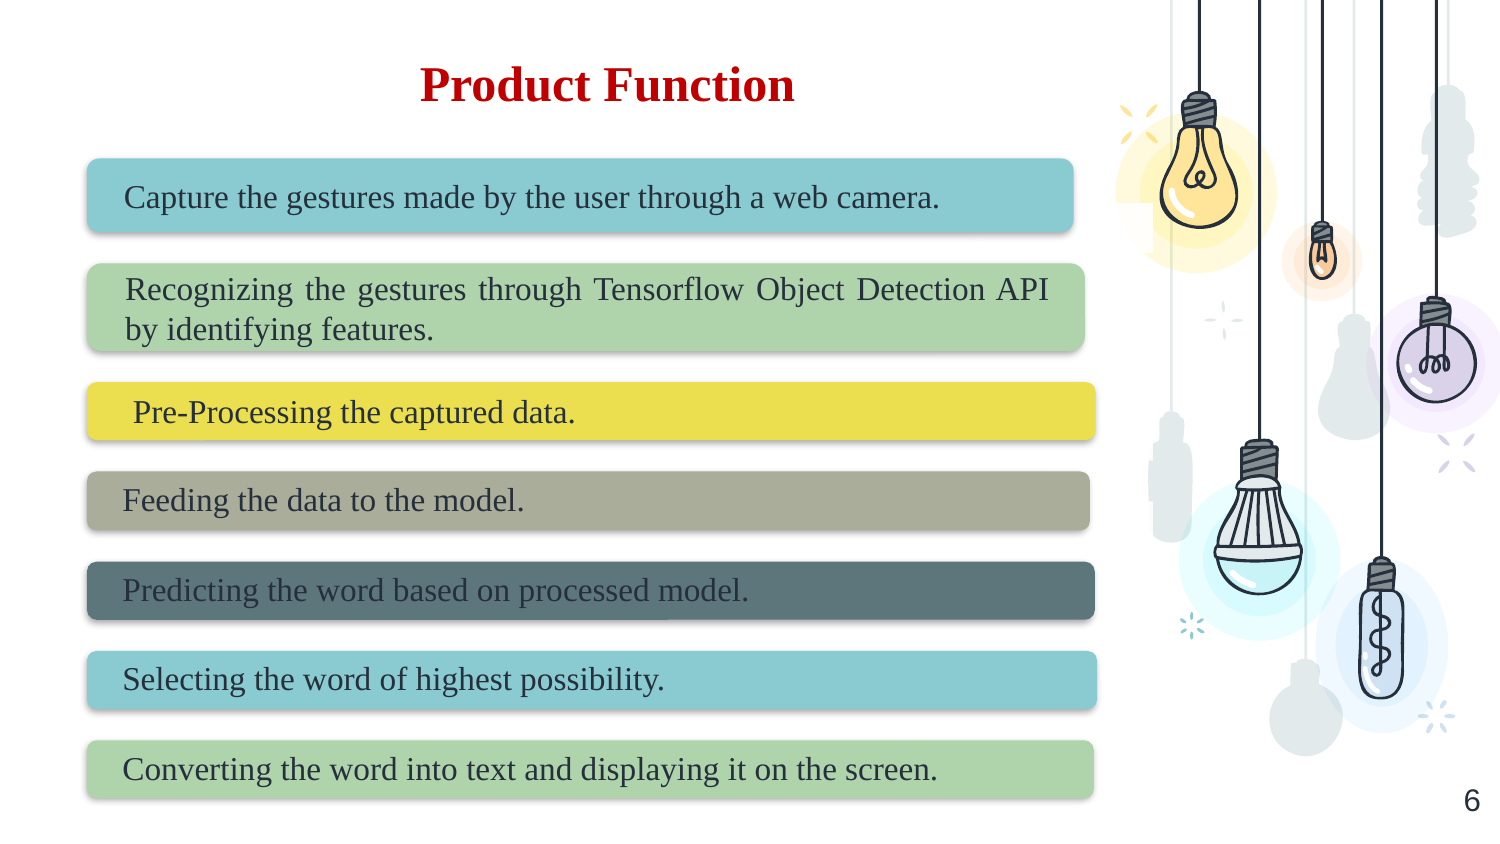

Product Function
Capture the gestures made by the user through a web camera.
Recognizing the gestures through Tensorflow Object Detection API by identifying features.
 Pre-Processing the captured data.
Feeding the data to the model.
Predicting the word based on processed model.
Selecting the word of highest possibility.
Converting the word into text and displaying it on the screen.
6